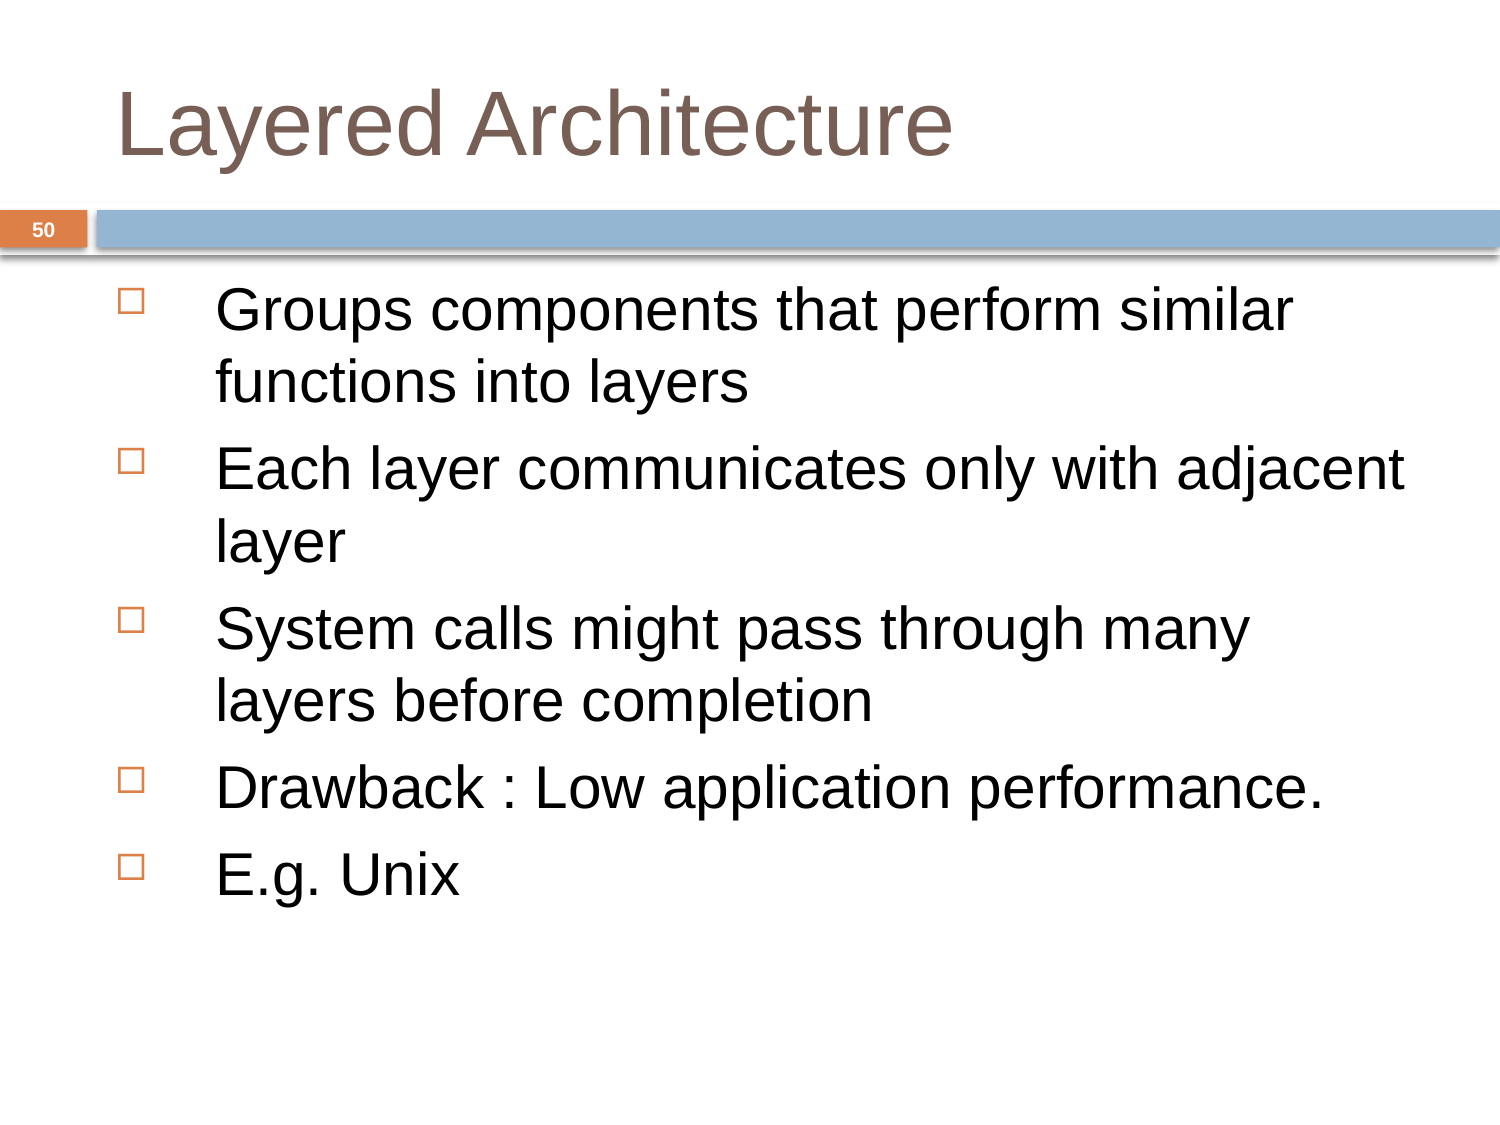

# Layered Architecture
50
Groups components that perform similar functions into layers
Each layer communicates only with adjacent layer
System calls might pass through many layers before completion
Drawback : Low application performance.
E.g. Unix